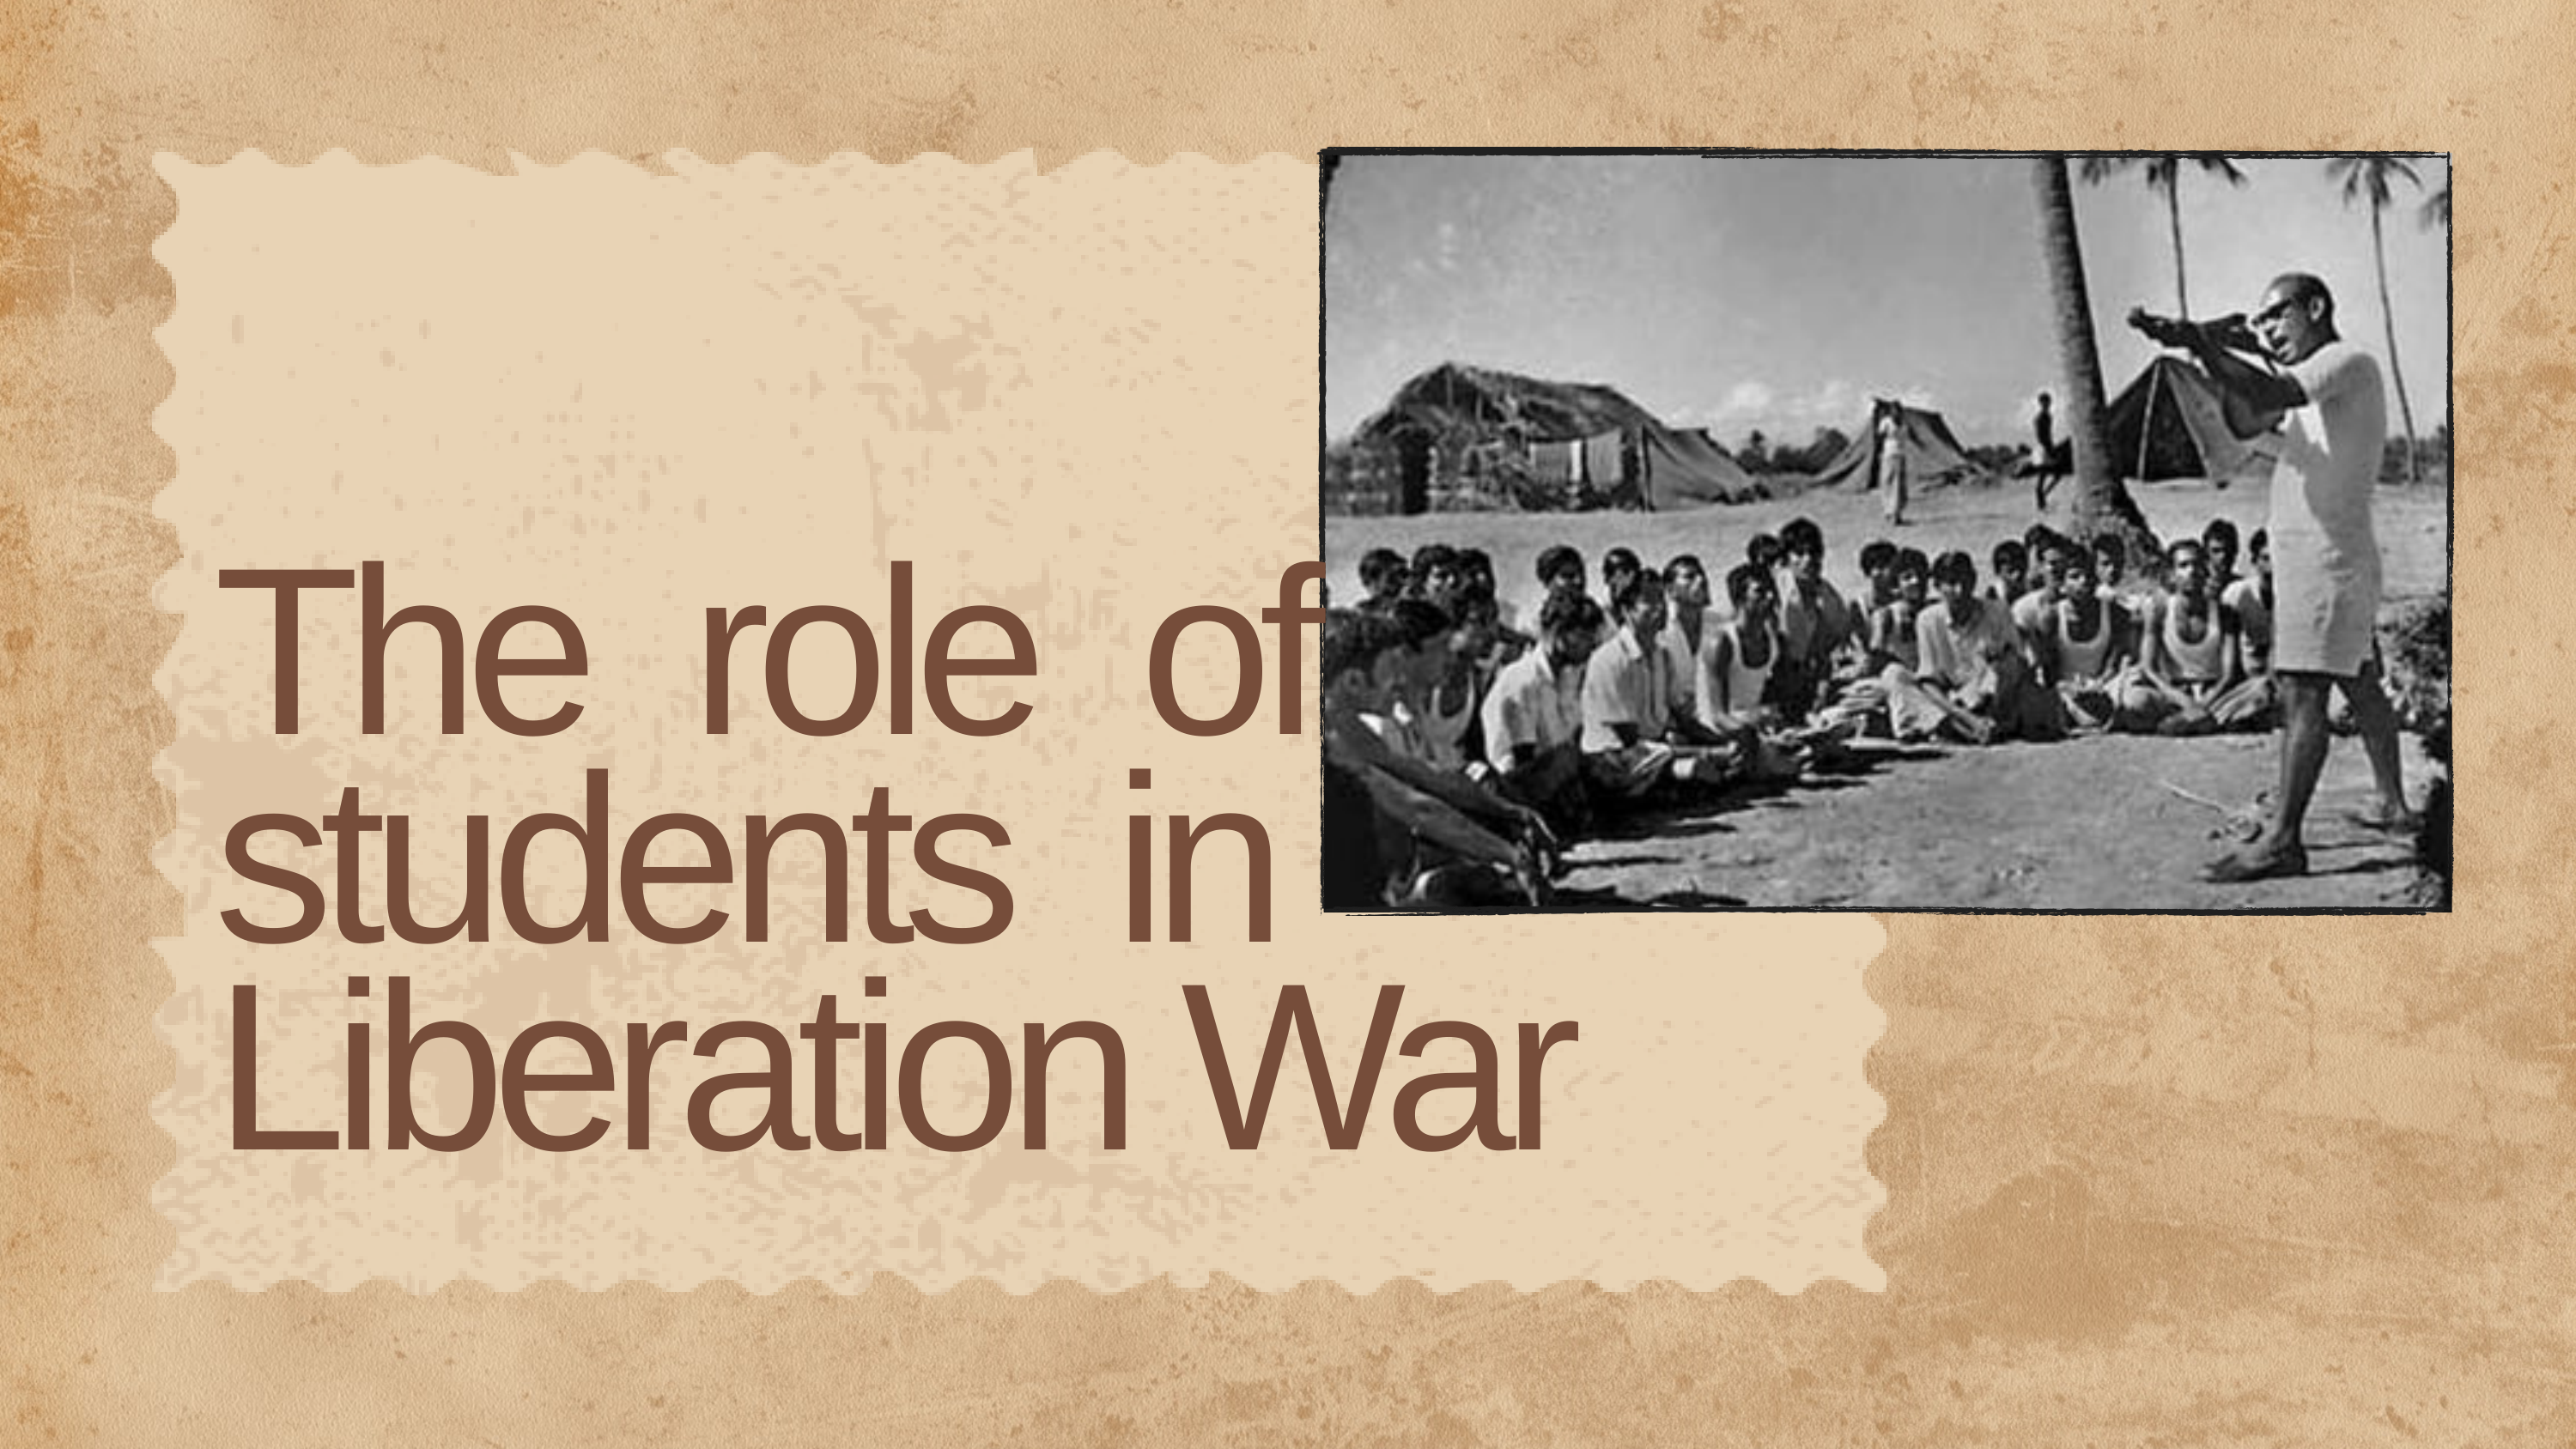

The  role  of students  in Liberation War